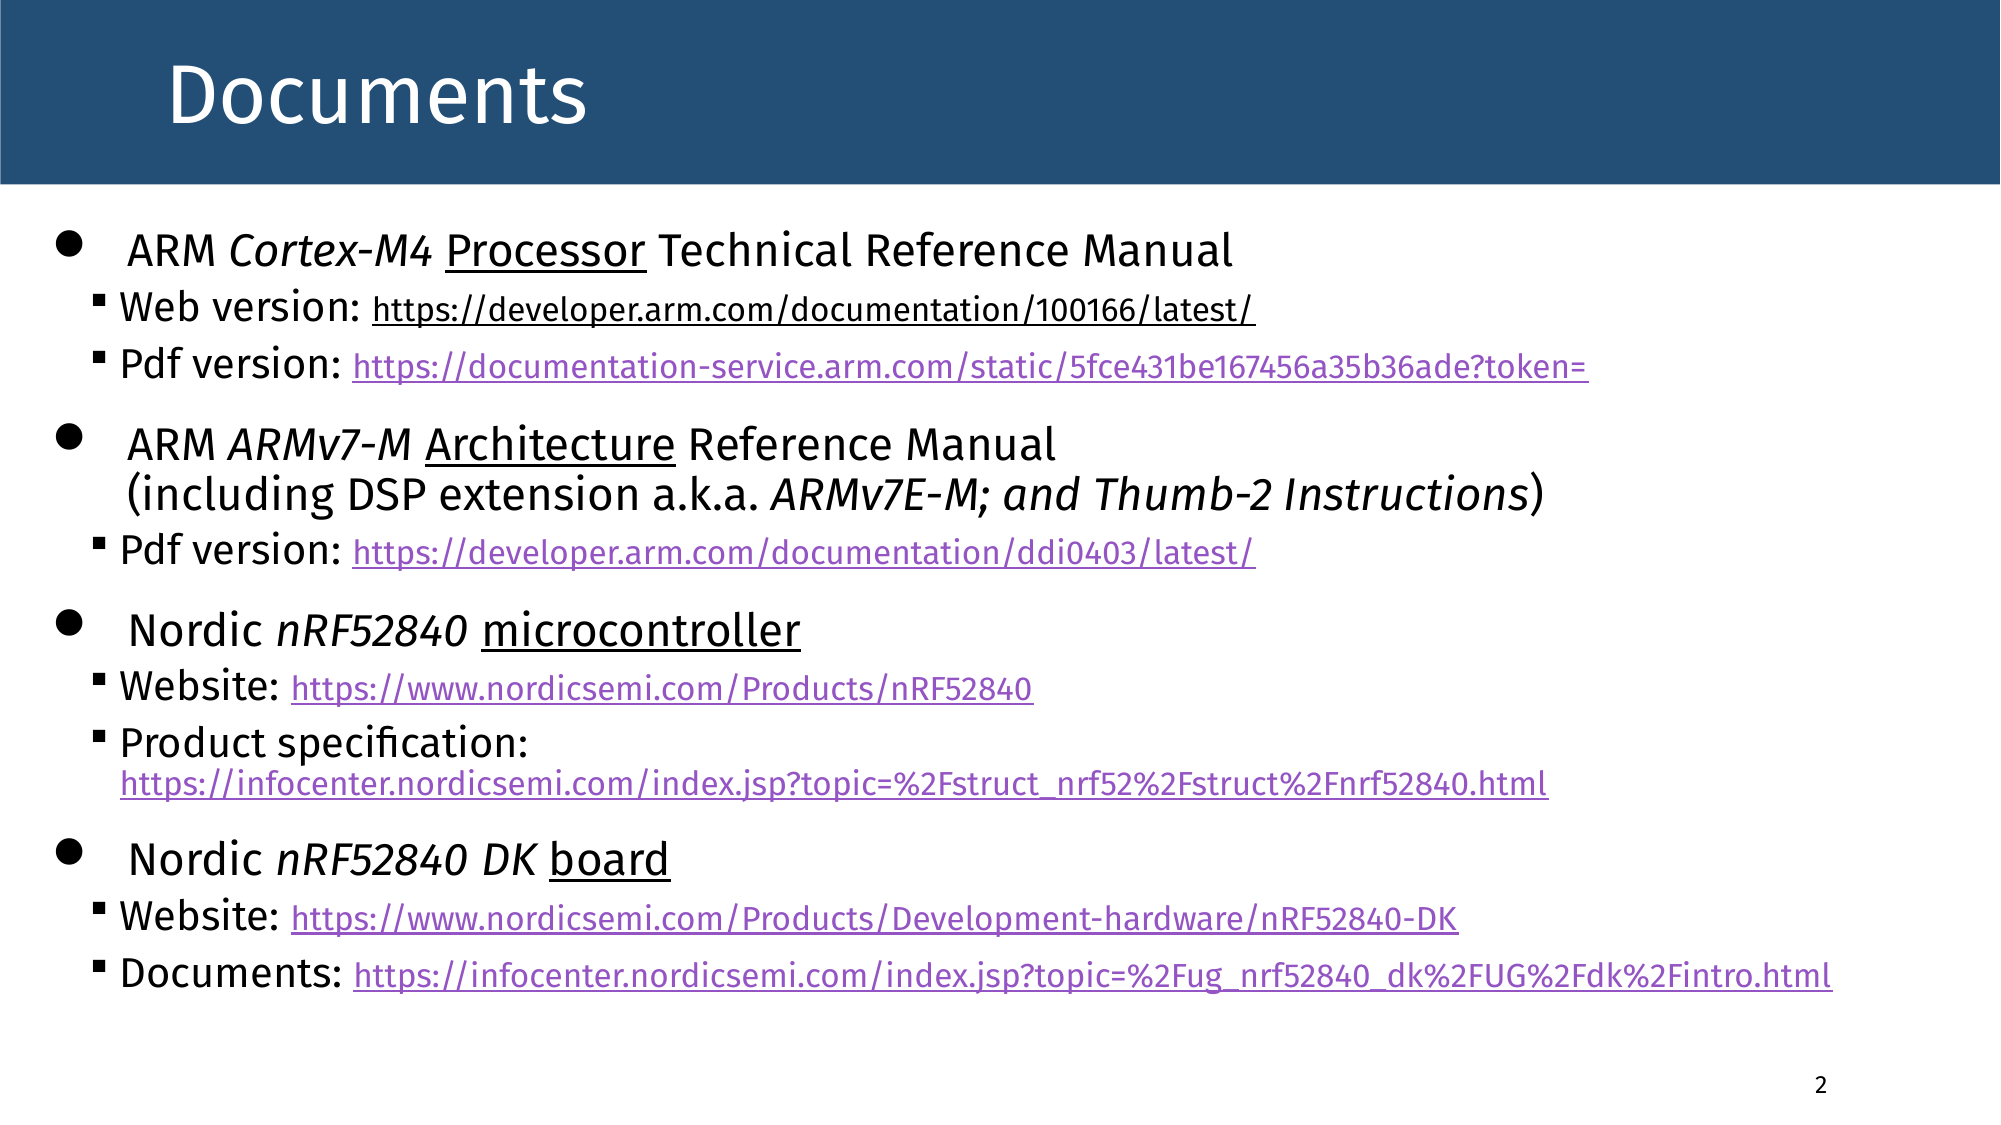

# Documents
ARM Cortex-M4 Processor Technical Reference Manual
Web version: https://developer.arm.com/documentation/100166/latest/
Pdf version: https://documentation-service.arm.com/static/5fce431be167456a35b36ade?token=
ARM ARMv7-M Architecture Reference Manual
(including DSP extension a.k.a. ARMv7E-M; and Thumb-2 Instructions)
Pdf version: https://developer.arm.com/documentation/ddi0403/latest/
Nordic nRF52840 microcontroller
Website: https://www.nordicsemi.com/Products/nRF52840
Product specification: https://infocenter.nordicsemi.com/index.jsp?topic=%2Fstruct_nrf52%2Fstruct%2Fnrf52840.html
Nordic nRF52840 DK board
Website: https://www.nordicsemi.com/Products/Development-hardware/nRF52840-DK
Documents: https://infocenter.nordicsemi.com/index.jsp?topic=%2Fug_nrf52840_dk%2FUG%2Fdk%2Fintro.html
2